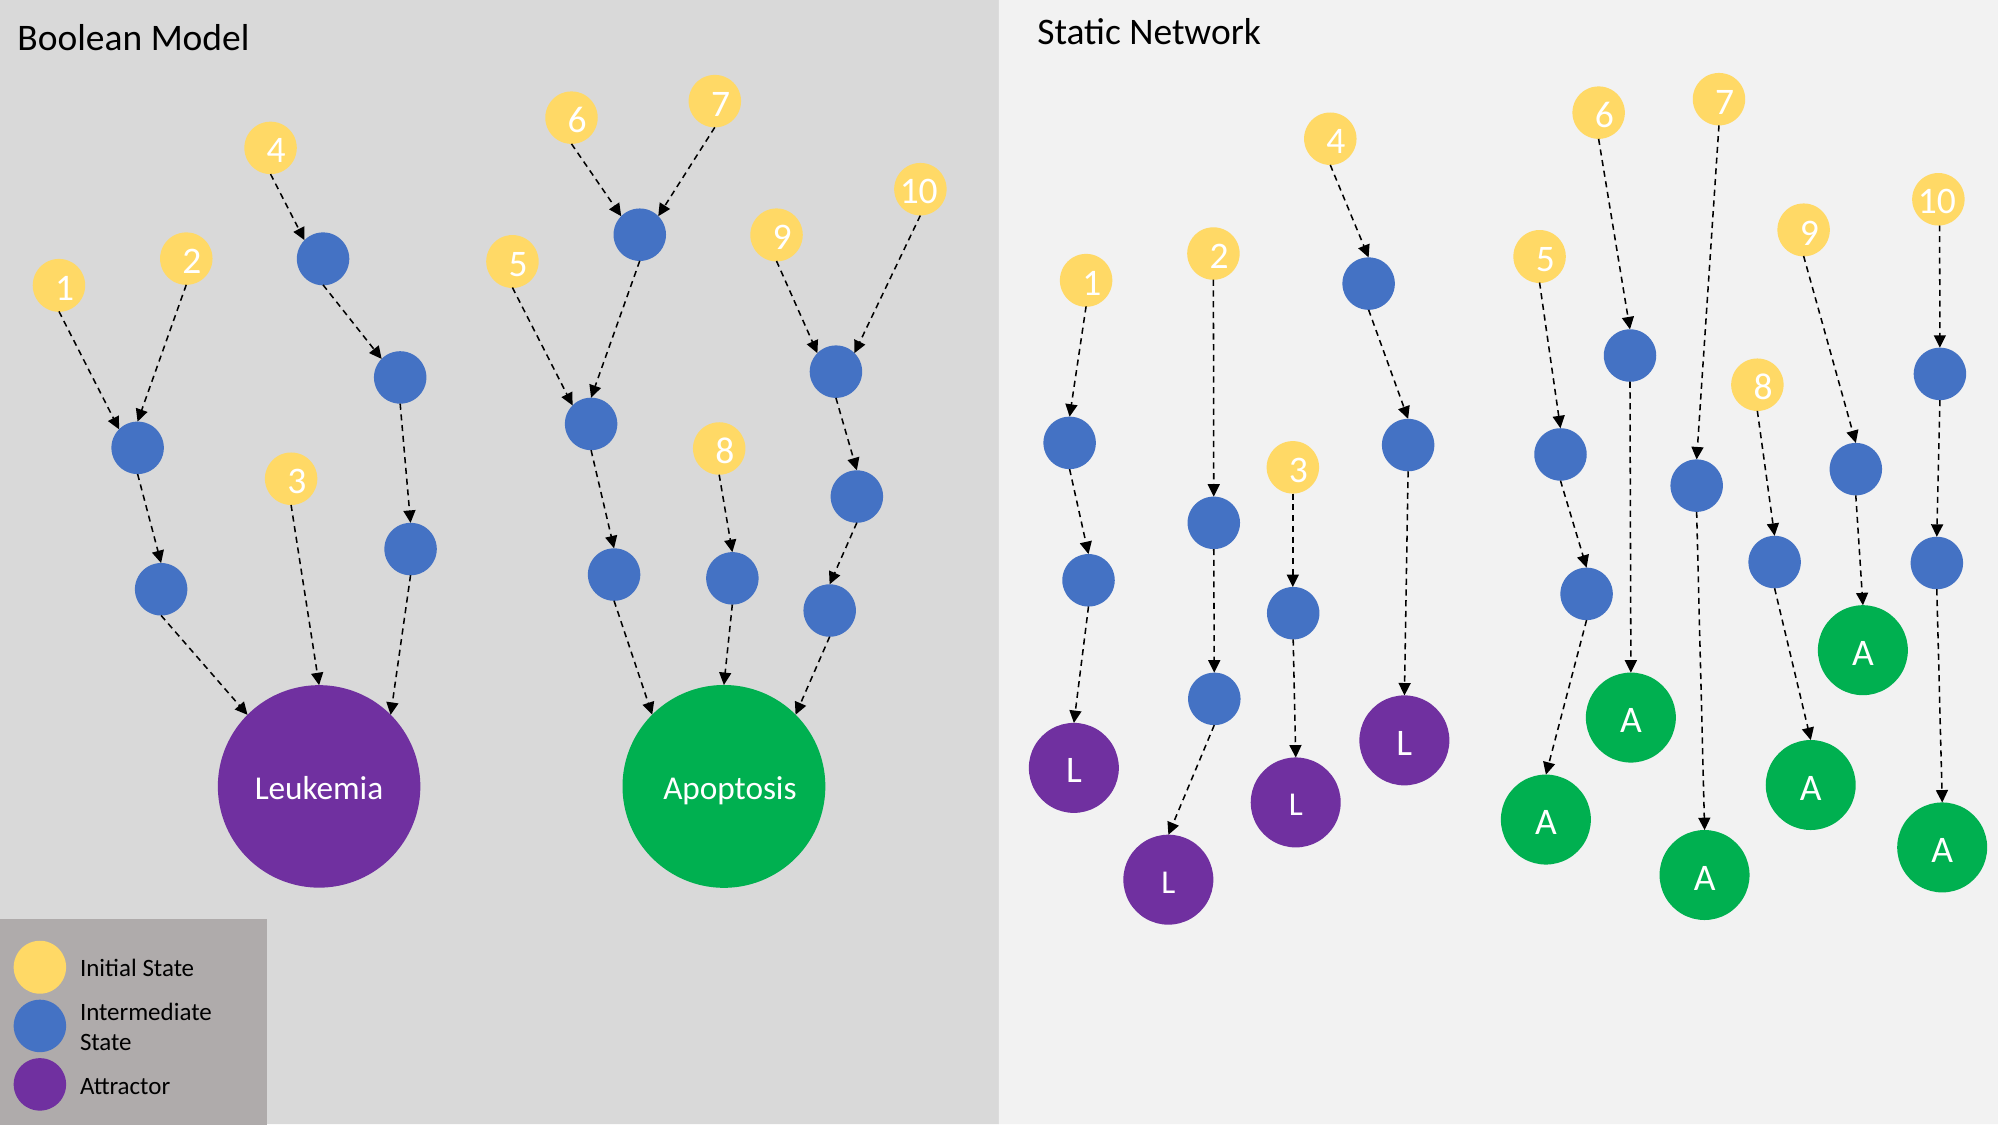

Static Network

Boolean Model
7
7
6
6
4
4
10

10

9

9
2
5
2

5
1

1

8

8

3

3

A

A

Apoptosis

Leukemia
L
L
A
L
A
A
A
L

Initial State
Intermediate State

Attractor